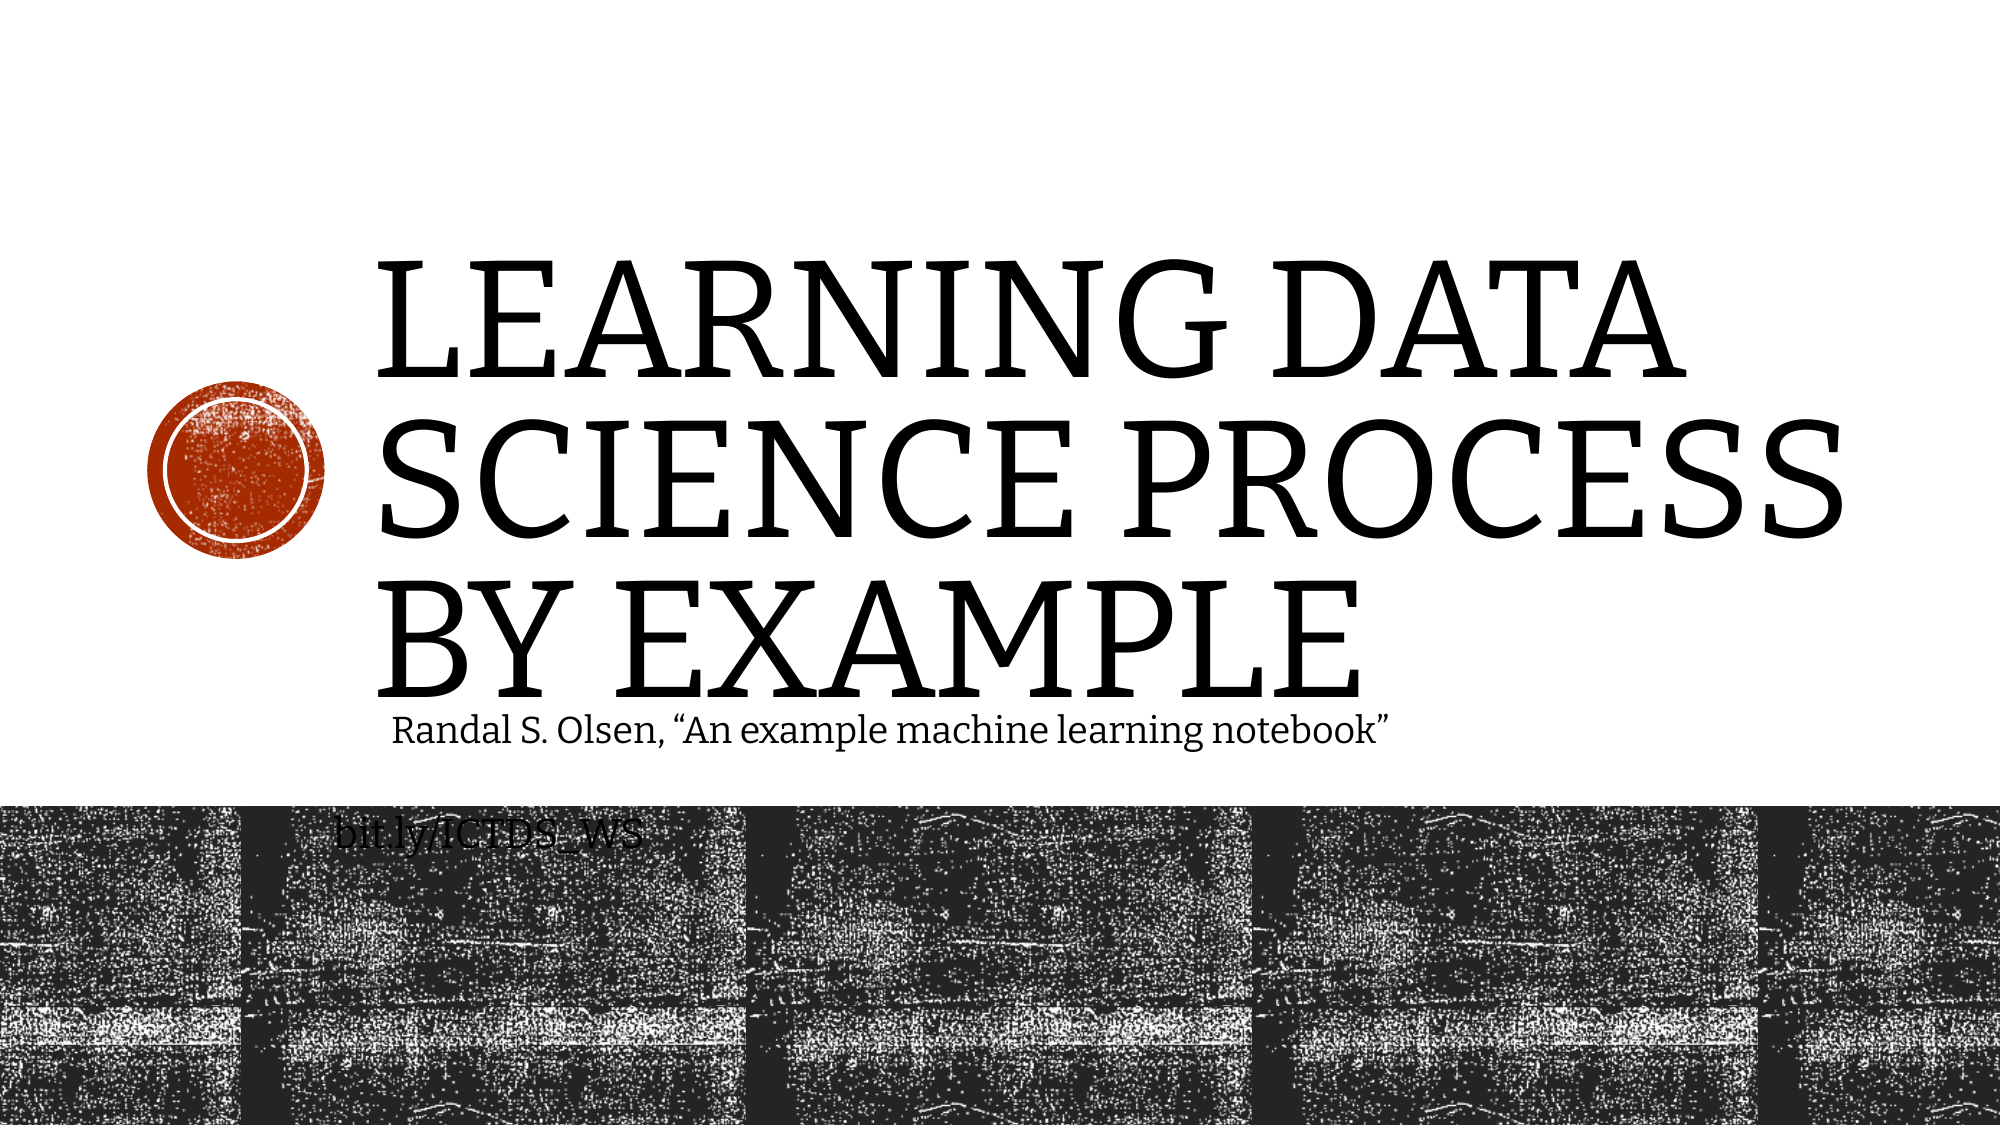

# Learning Data Science Process by Example
Randal S. Olsen, “An example machine learning notebook”
bit.ly/ICTDS_WS